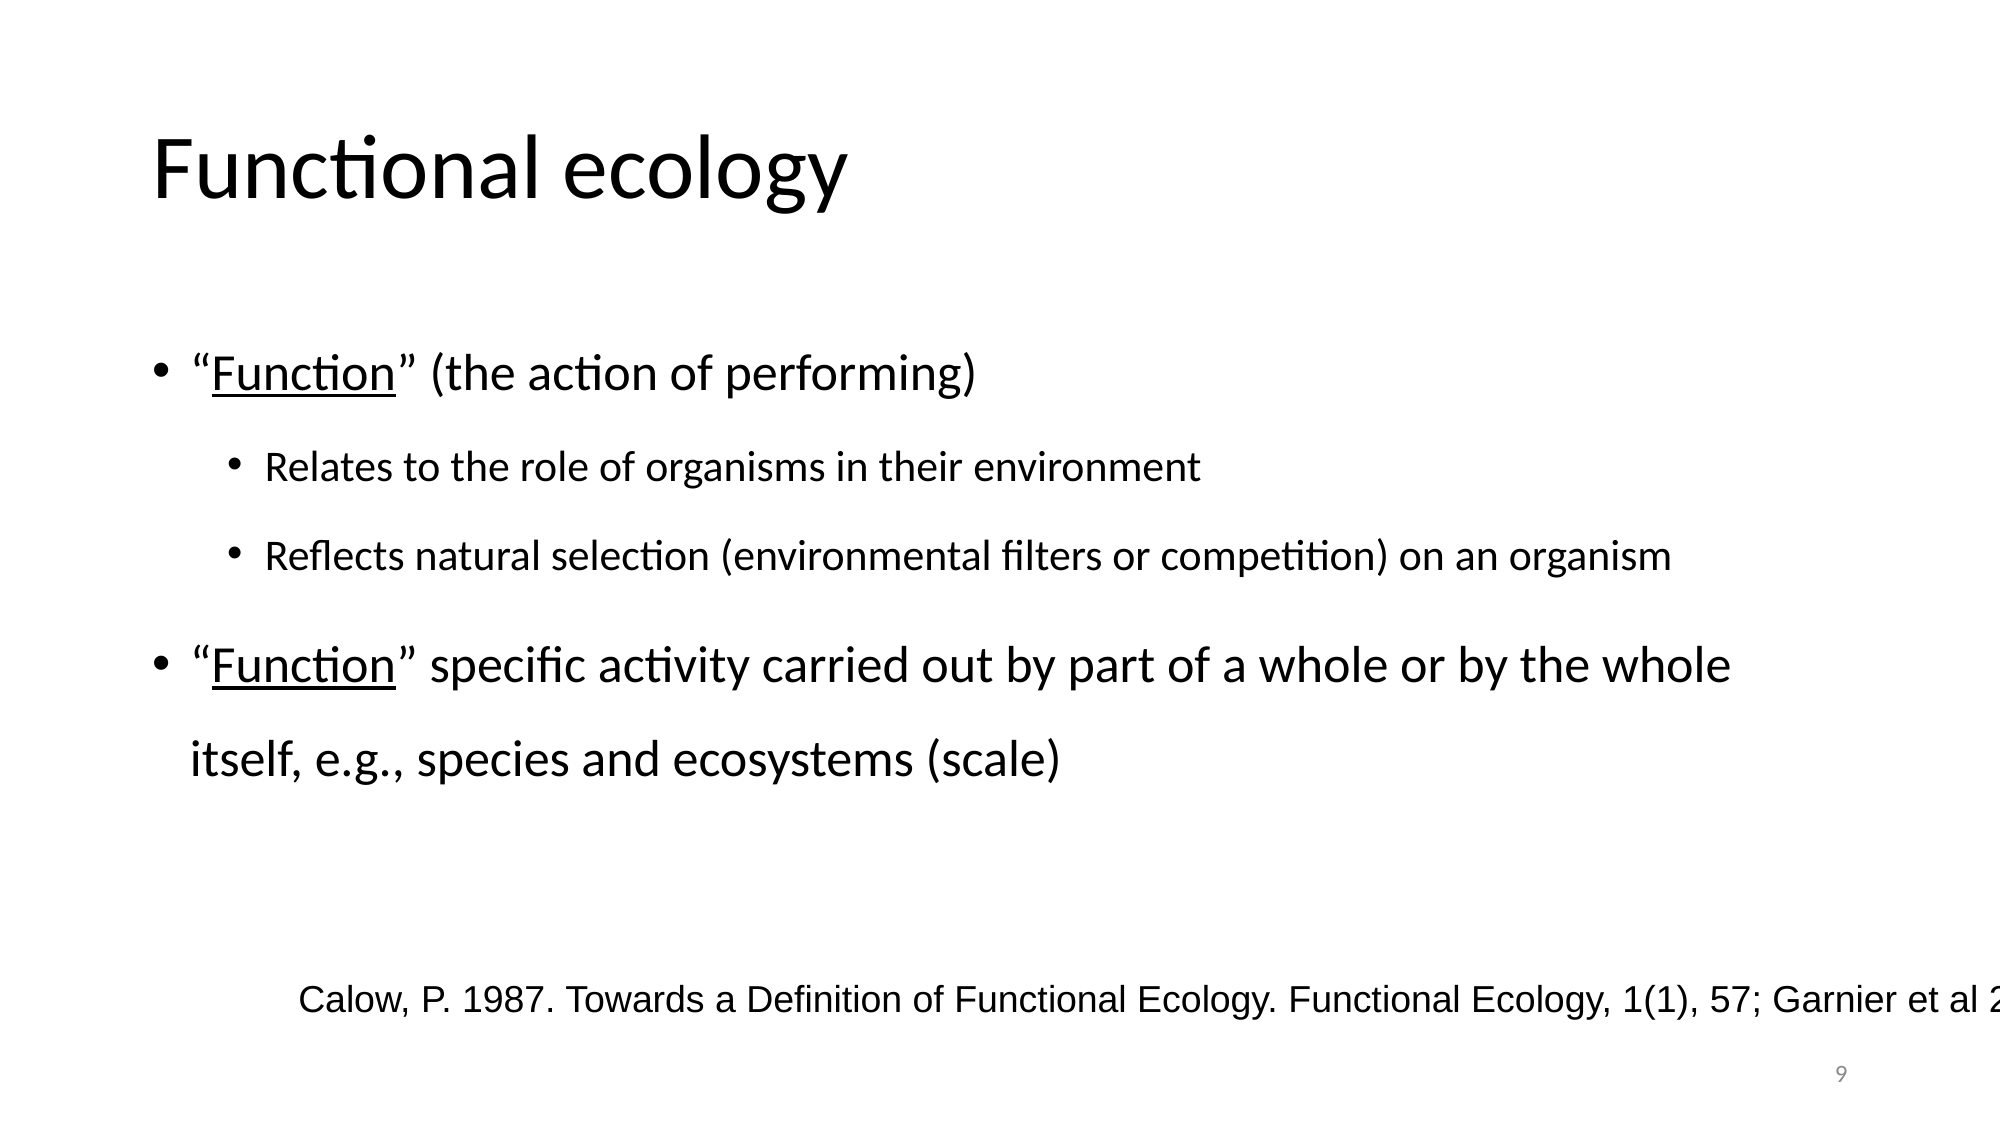

# Functional ecology
“Function” (the action of performing)
Relates to the role of organisms in their environment
Reflects natural selection (environmental filters or competition) on an organism
“Function” specific activity carried out by part of a whole or by the whole itself, e.g., species and ecosystems (scale)

Calow, P. 1987. Towards a Definition of Functional Ecology. Functional Ecology, 1(1), 57; Garnier et al 2016
Elizabeth Builes
9